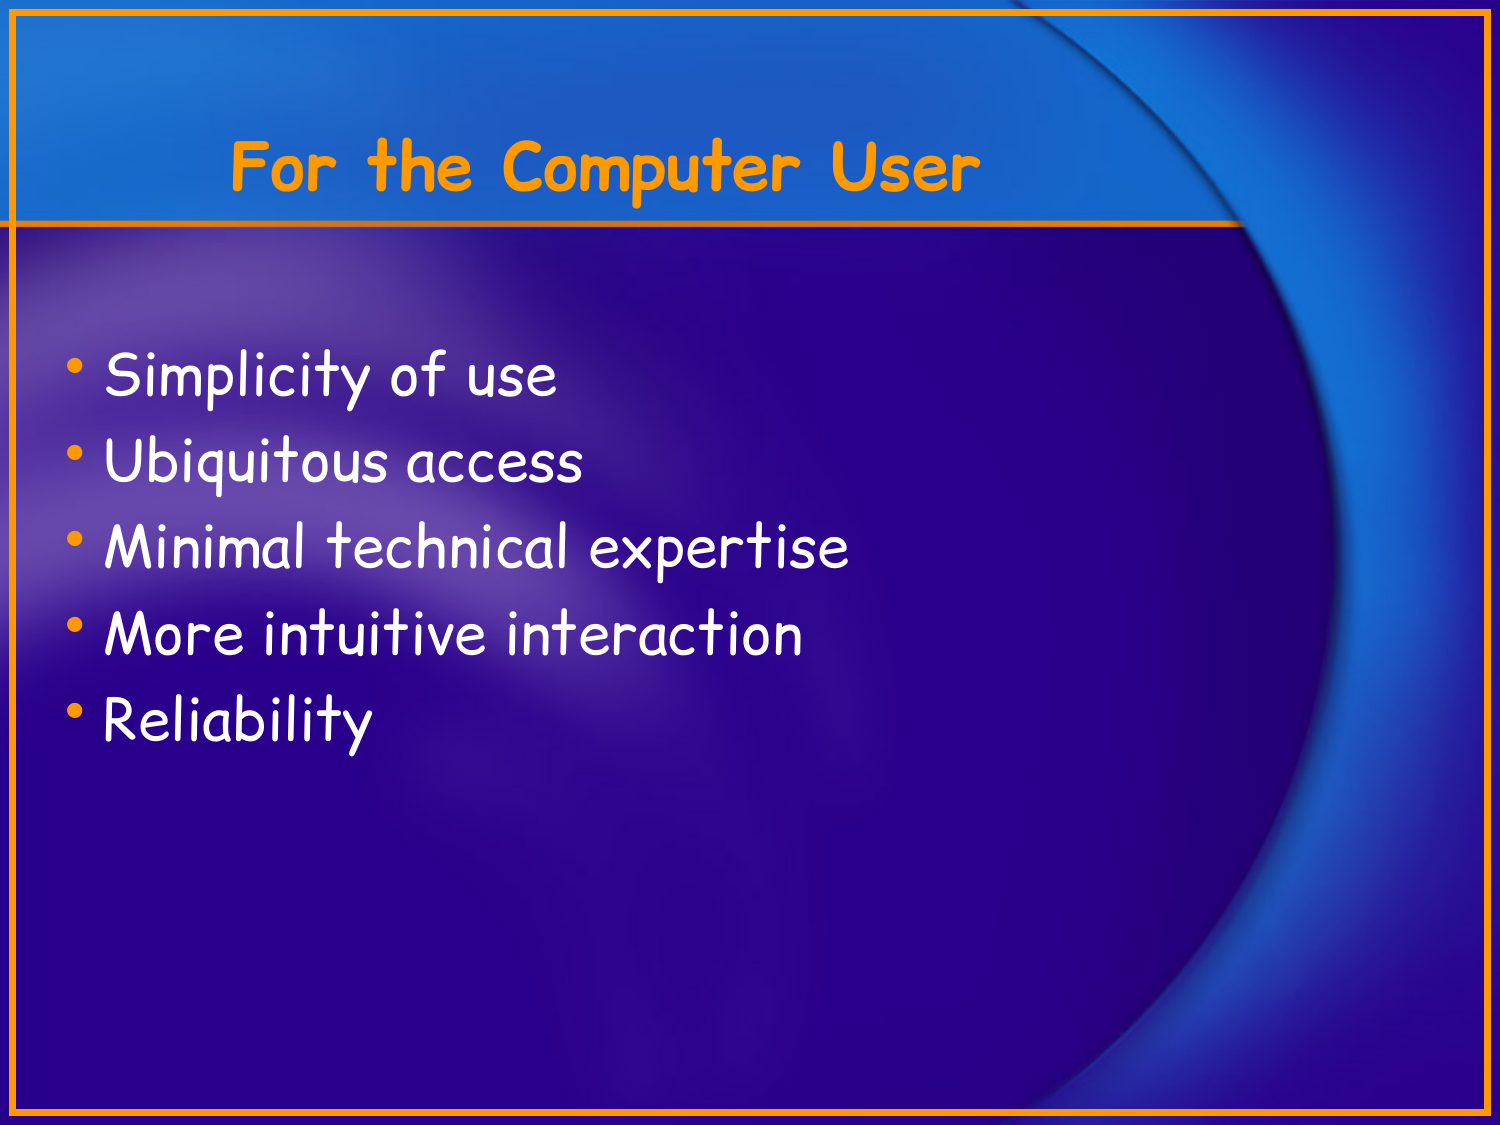

# For the Computer User
Simplicity of use
Ubiquitous access
Minimal technical expertise
More intuitive interaction
Reliability